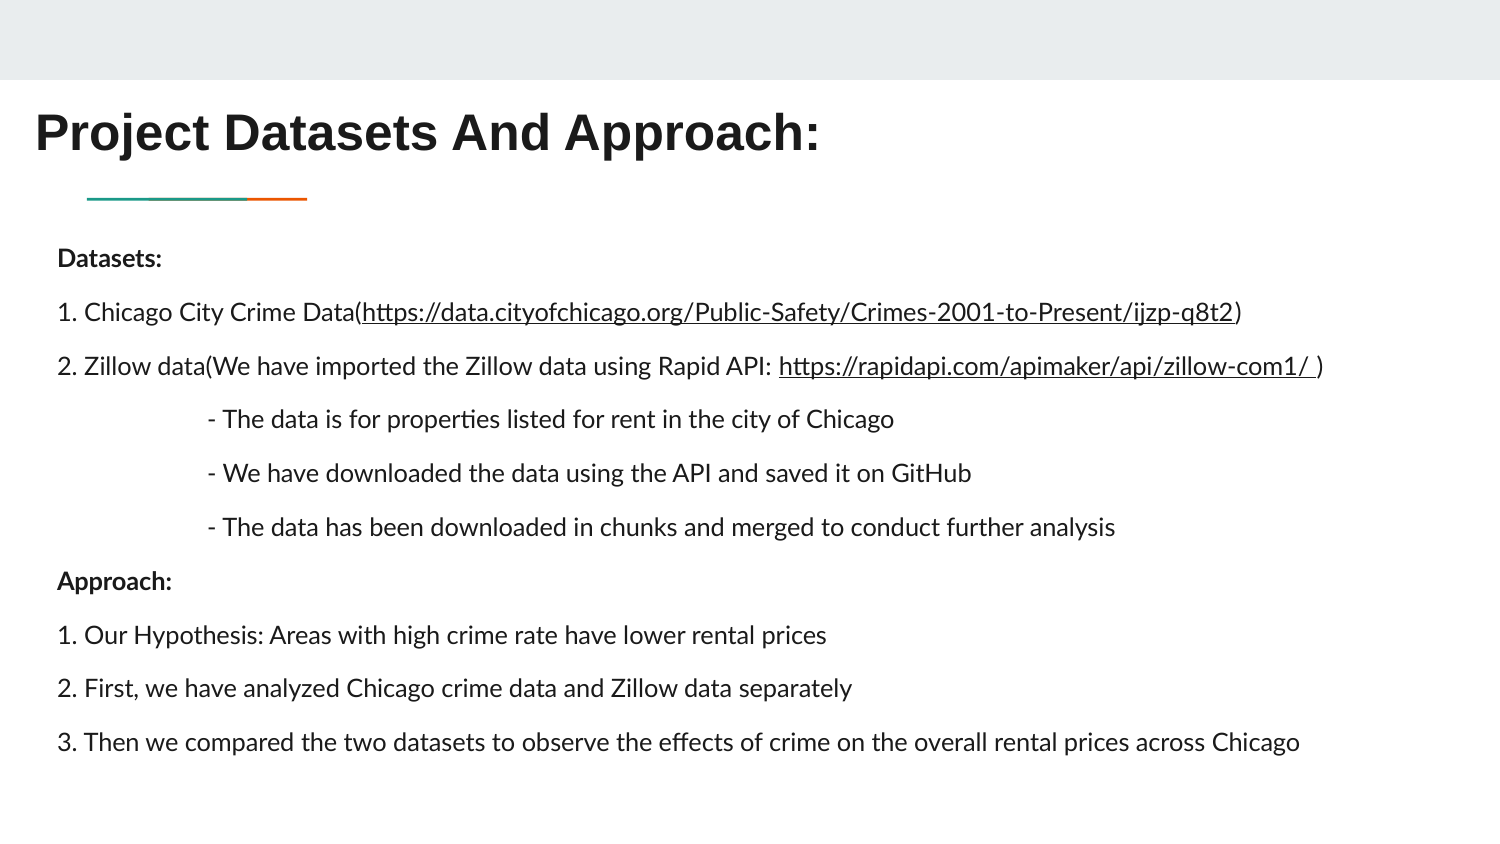

# Project Datasets And Approach:
Datasets:
1. Chicago City Crime Data(https://data.cityofchicago.org/Public-Safety/Crimes-2001-to-Present/ijzp-q8t2)
2. Zillow data(We have imported the Zillow data using Rapid API: https://rapidapi.com/apimaker/api/zillow-com1/ )
  	- The data is for properties listed for rent in the city of Chicago
  	- We have downloaded the data using the API and saved it on GitHub
  	- The data has been downloaded in chunks and merged to conduct further analysis
Approach:
1. Our Hypothesis: Areas with high crime rate have lower rental prices
2. First, we have analyzed Chicago crime data and Zillow data separately
3. Then we compared the two datasets to observe the effects of crime on the overall rental prices across Chicago